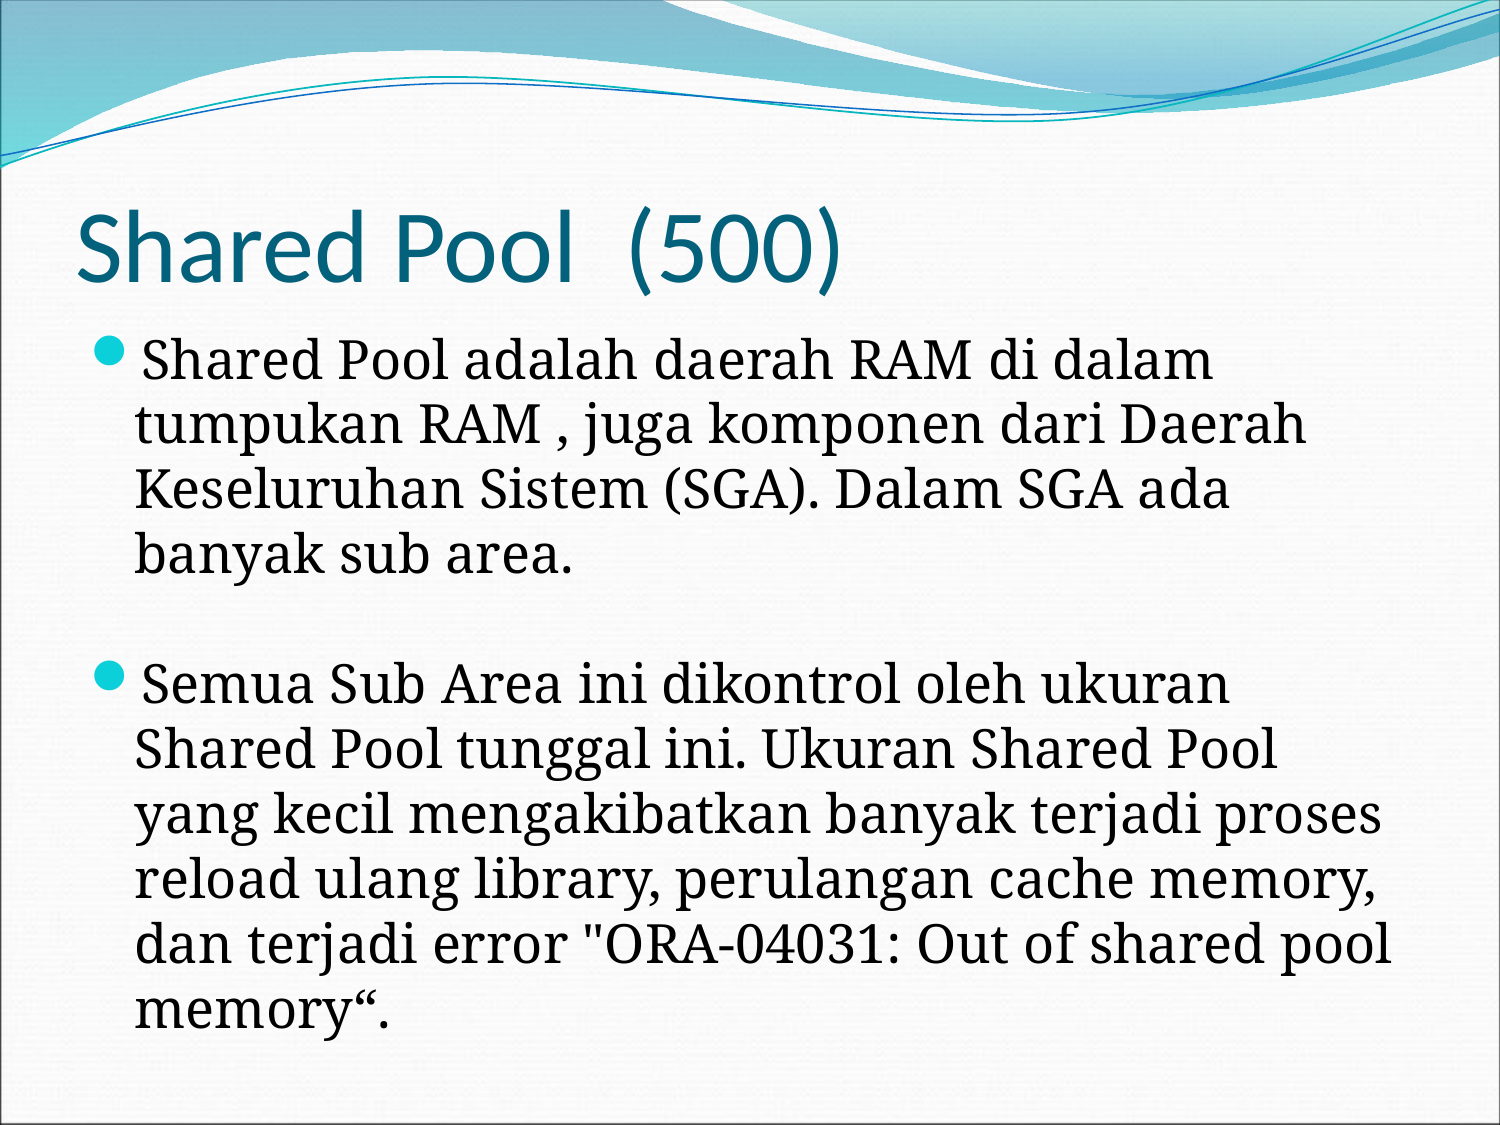

# Shared Pool  (500)
Shared Pool adalah daerah RAM di dalam tumpukan RAM , juga komponen dari Daerah Keseluruhan Sistem (SGA). Dalam SGA ada banyak sub area.

Semua Sub Area ini dikontrol oleh ukuran Shared Pool tunggal ini. Ukuran Shared Pool yang kecil mengakibatkan banyak terjadi proses reload ulang library, perulangan cache memory, dan terjadi error "ORA-04031: Out of shared pool memory“.